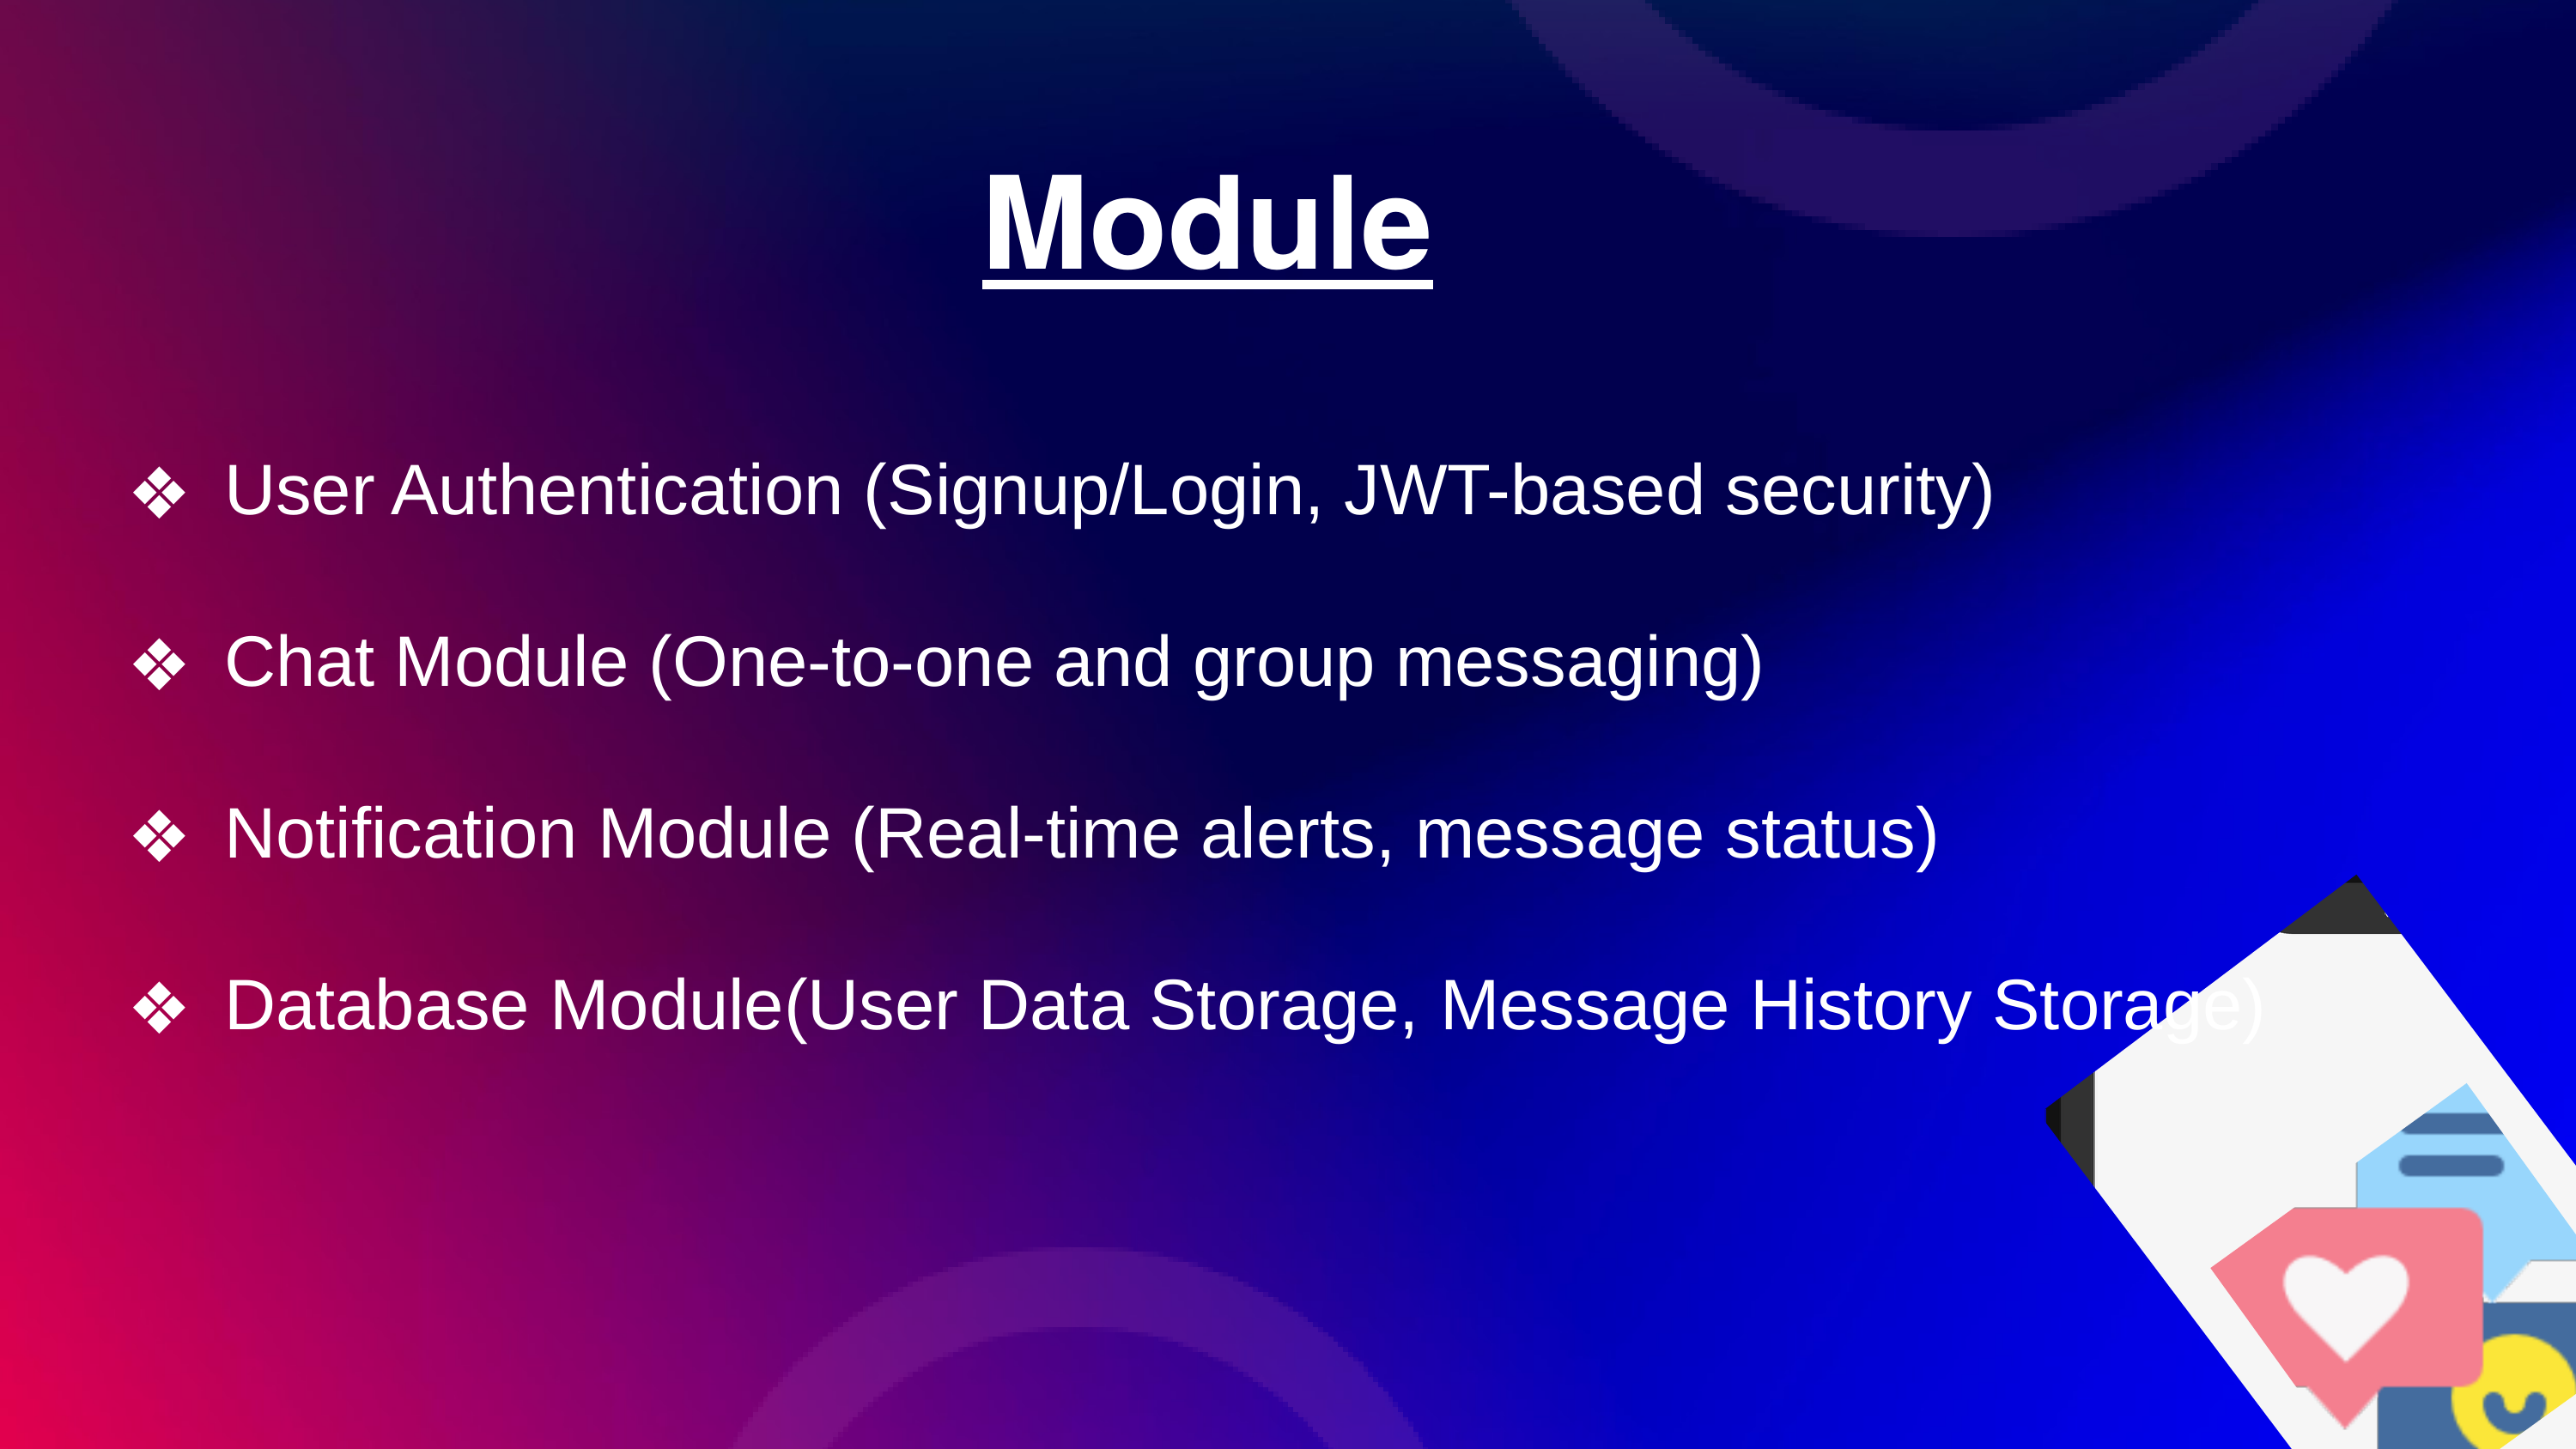

Module
User Authentication (Signup/Login, JWT-based security)

Chat Module (One-to-one and group messaging)

Notification Module (Real-time alerts, message status)

Database Module(User Data Storage, Message History Storage)